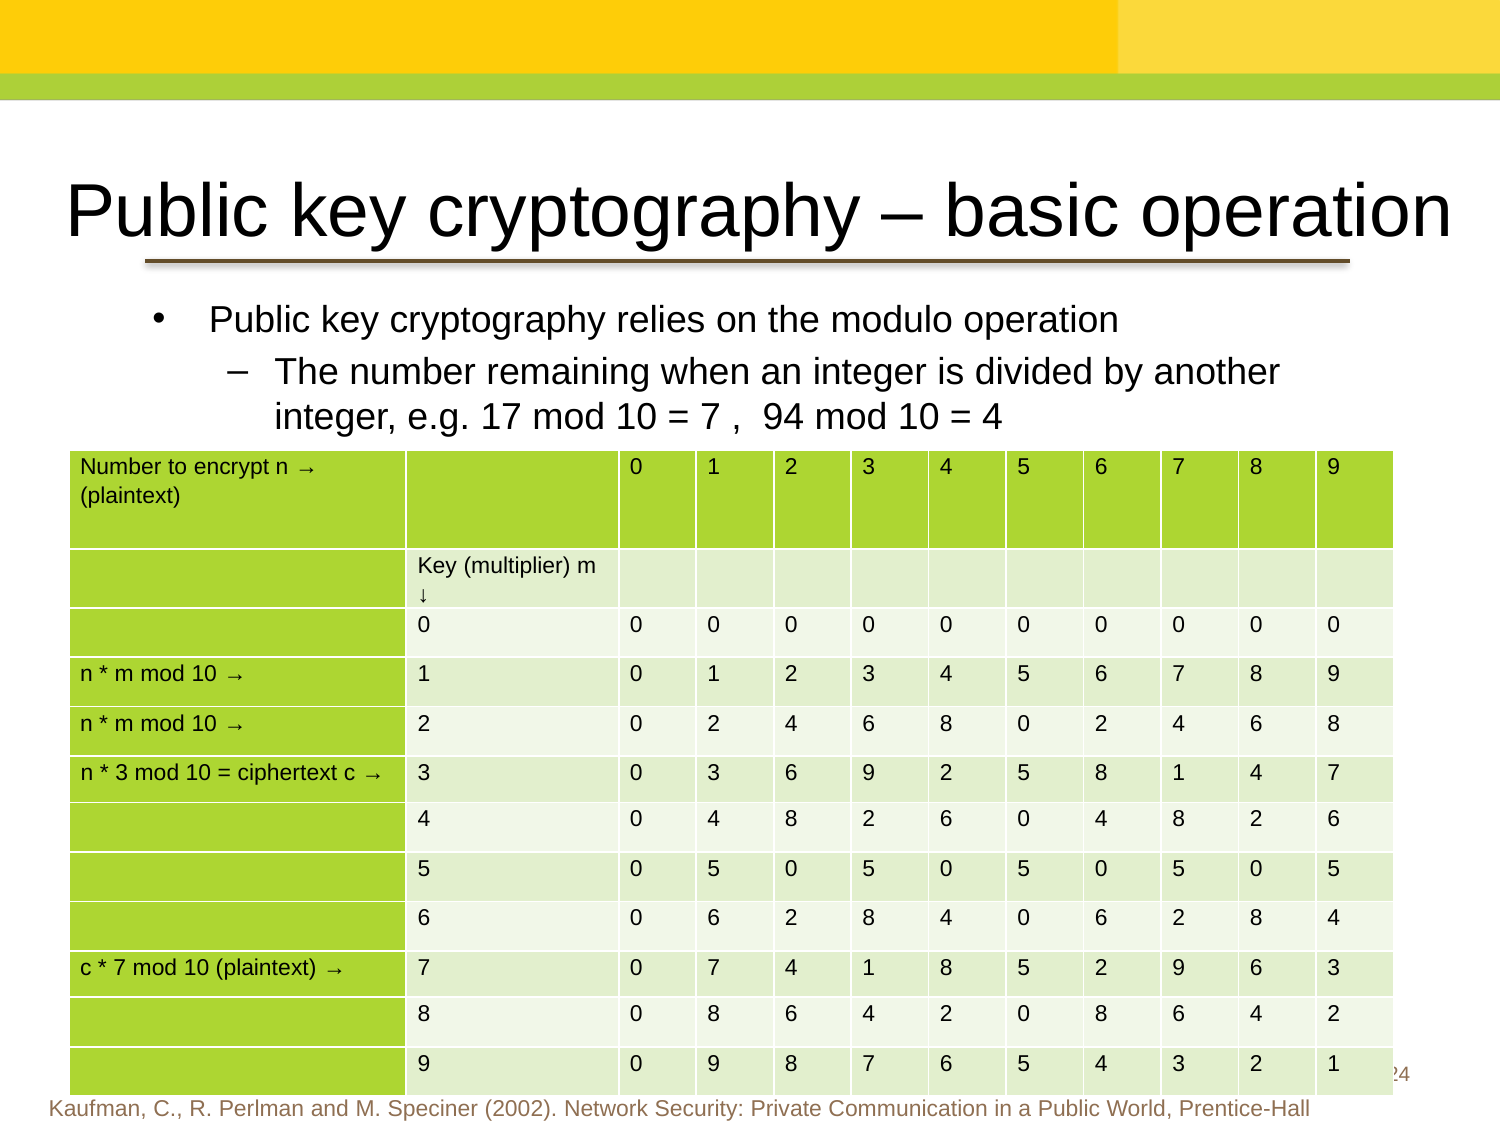

Public key cryptography – basic operation
Public key cryptography relies on the modulo operation
The number remaining when an integer is divided by another integer, e.g. 17 mod 10 = 7 ,  94 mod 10 = 4
| Number to encrypt n → (plaintext) |  | 0 | 1 | 2 | 3 | 4 | 5 | 6 | 7 | 8 | 9 |
| --- | --- | --- | --- | --- | --- | --- | --- | --- | --- | --- | --- |
|  | Key (multiplier) m ↓ |  |  |  |  |  |  |  |  |  |  |
|  | 0 | 0 | 0 | 0 | 0 | 0 | 0 | 0 | 0 | 0 | 0 |
| n \* m mod 10 → | 1 | 0 | 1 | 2 | 3 | 4 | 5 | 6 | 7 | 8 | 9 |
| n \* m mod 10 → | 2 | 0 | 2 | 4 | 6 | 8 | 0 | 2 | 4 | 6 | 8 |
| n \* 3 mod 10 = ciphertext c → | 3 | 0 | 3 | 6 | 9 | 2 | 5 | 8 | 1 | 4 | 7 |
|  | 4 | 0 | 4 | 8 | 2 | 6 | 0 | 4 | 8 | 2 | 6 |
|  | 5 | 0 | 5 | 0 | 5 | 0 | 5 | 0 | 5 | 0 | 5 |
|  | 6 | 0 | 6 | 2 | 8 | 4 | 0 | 6 | 2 | 8 | 4 |
| c \* 7 mod 10 (plaintext) → | 7 | 0 | 7 | 4 | 1 | 8 | 5 | 2 | 9 | 6 | 3 |
|  | 8 | 0 | 8 | 6 | 4 | 2 | 0 | 8 | 6 | 4 | 2 |
|  | 9 | 0 | 9 | 8 | 7 | 6 | 5 | 4 | 3 | 2 | 1 |
24
Kaufman, C., R. Perlman and M. Speciner (2002). Network Security: Private Communication in a Public World, Prentice-Hall